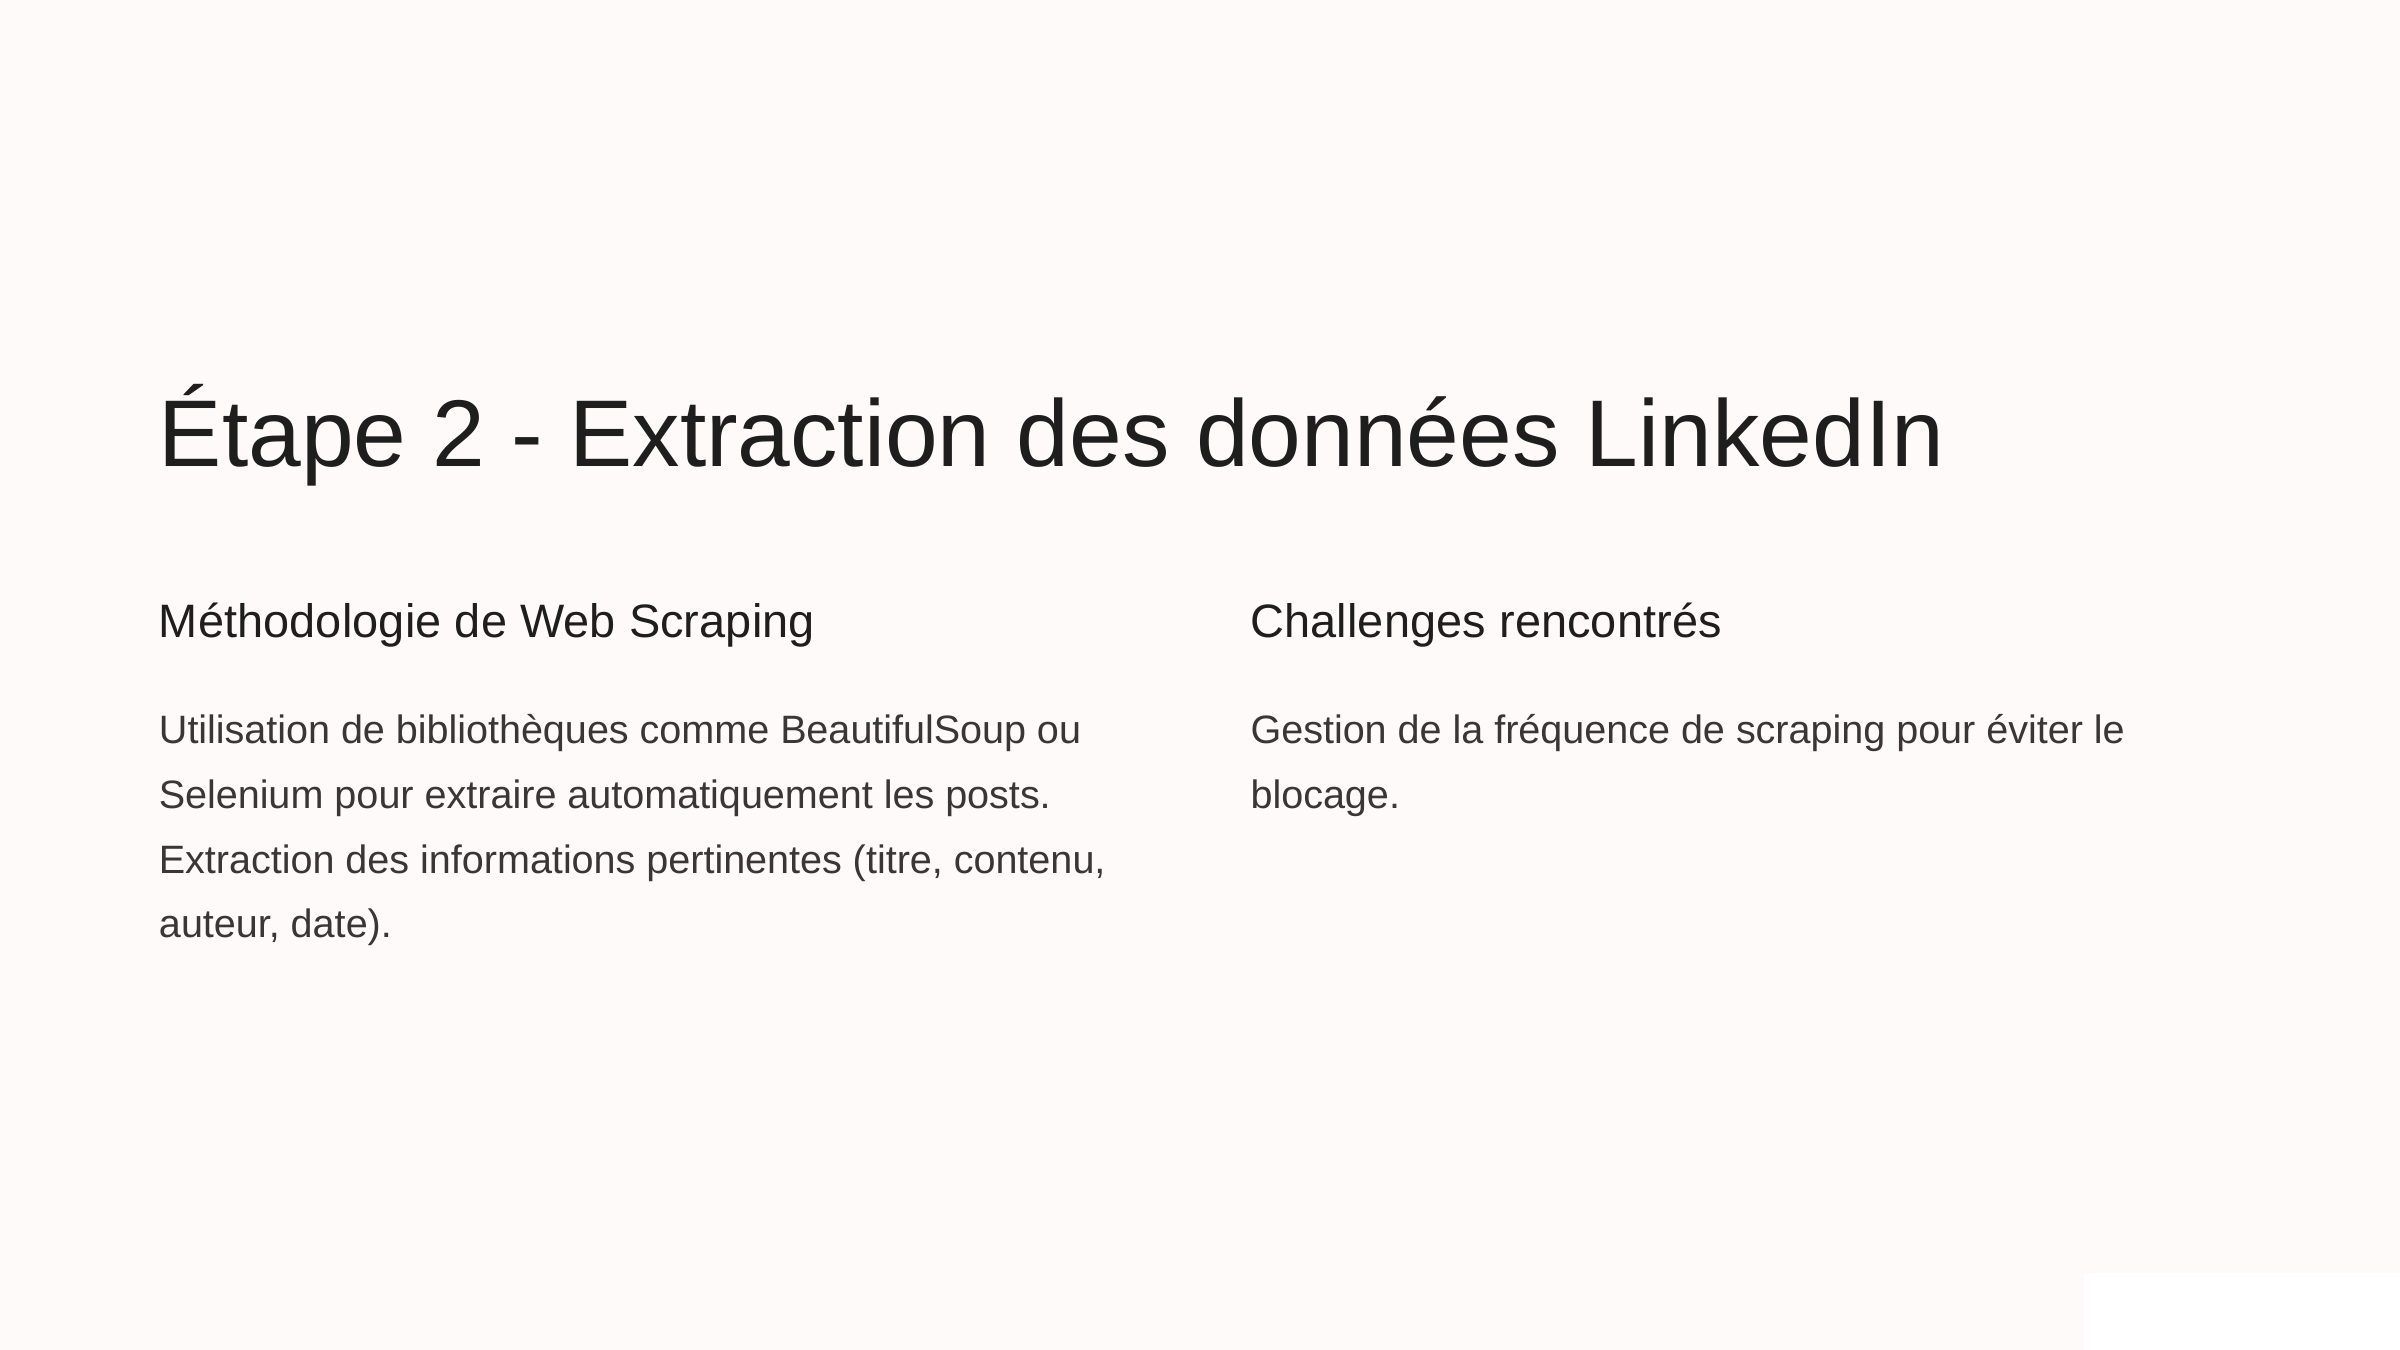

Étape 2 - Extraction des données LinkedIn
Méthodologie de Web Scraping
Challenges rencontrés
Utilisation de bibliothèques comme BeautifulSoup ou Selenium pour extraire automatiquement les posts. Extraction des informations pertinentes (titre, contenu, auteur, date).
Gestion de la fréquence de scraping pour éviter le blocage.